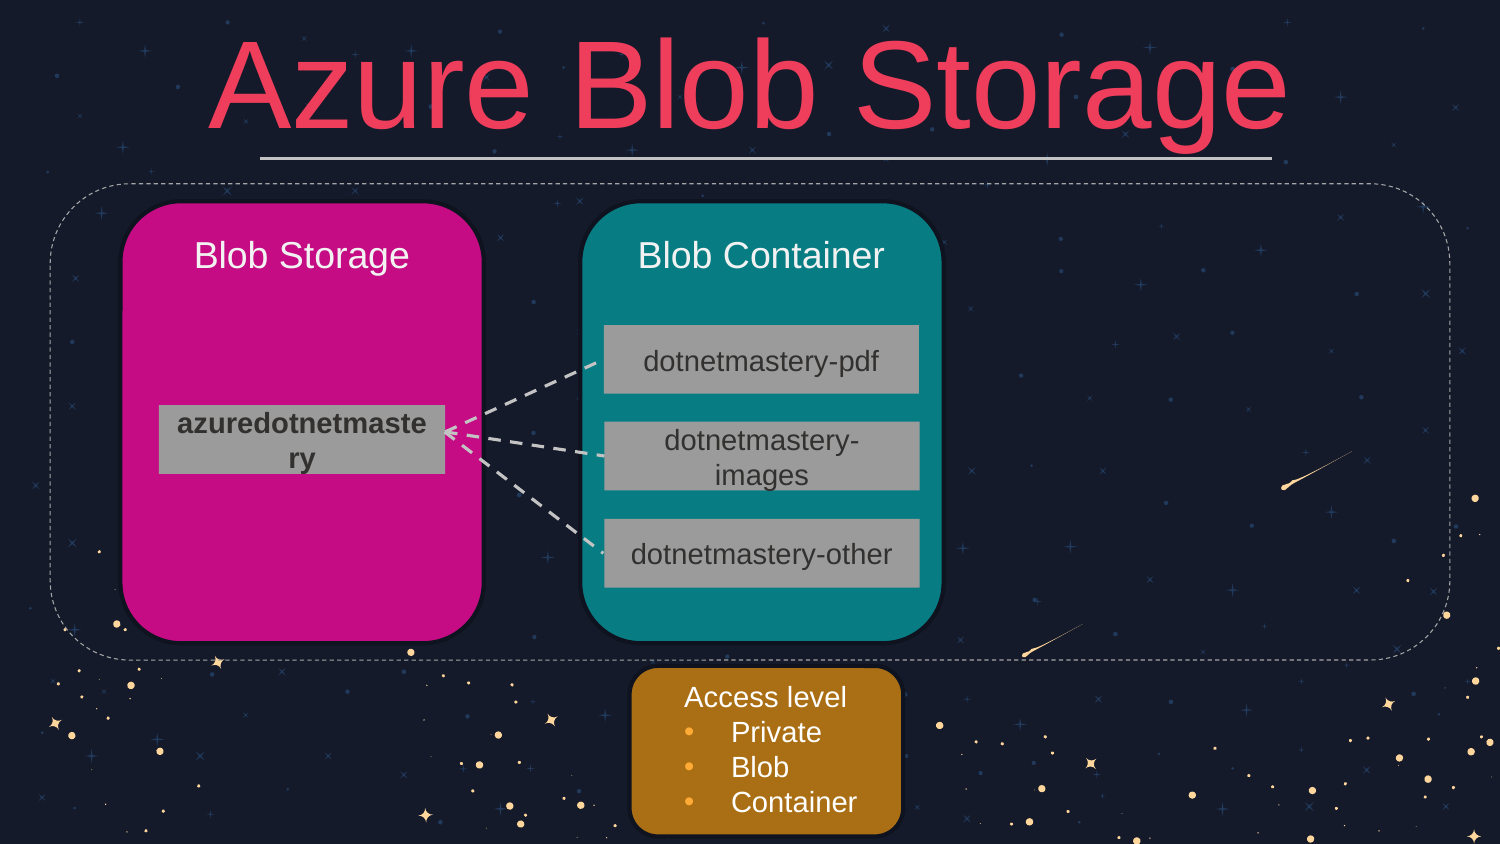

# Azure Blob Storage

Blob Storage
Blob Container
dotnetmastery-pdf
azuredotnetmastery
dotnetmastery-images
dotnetmastery-other

Access level
Private
Blob
Container